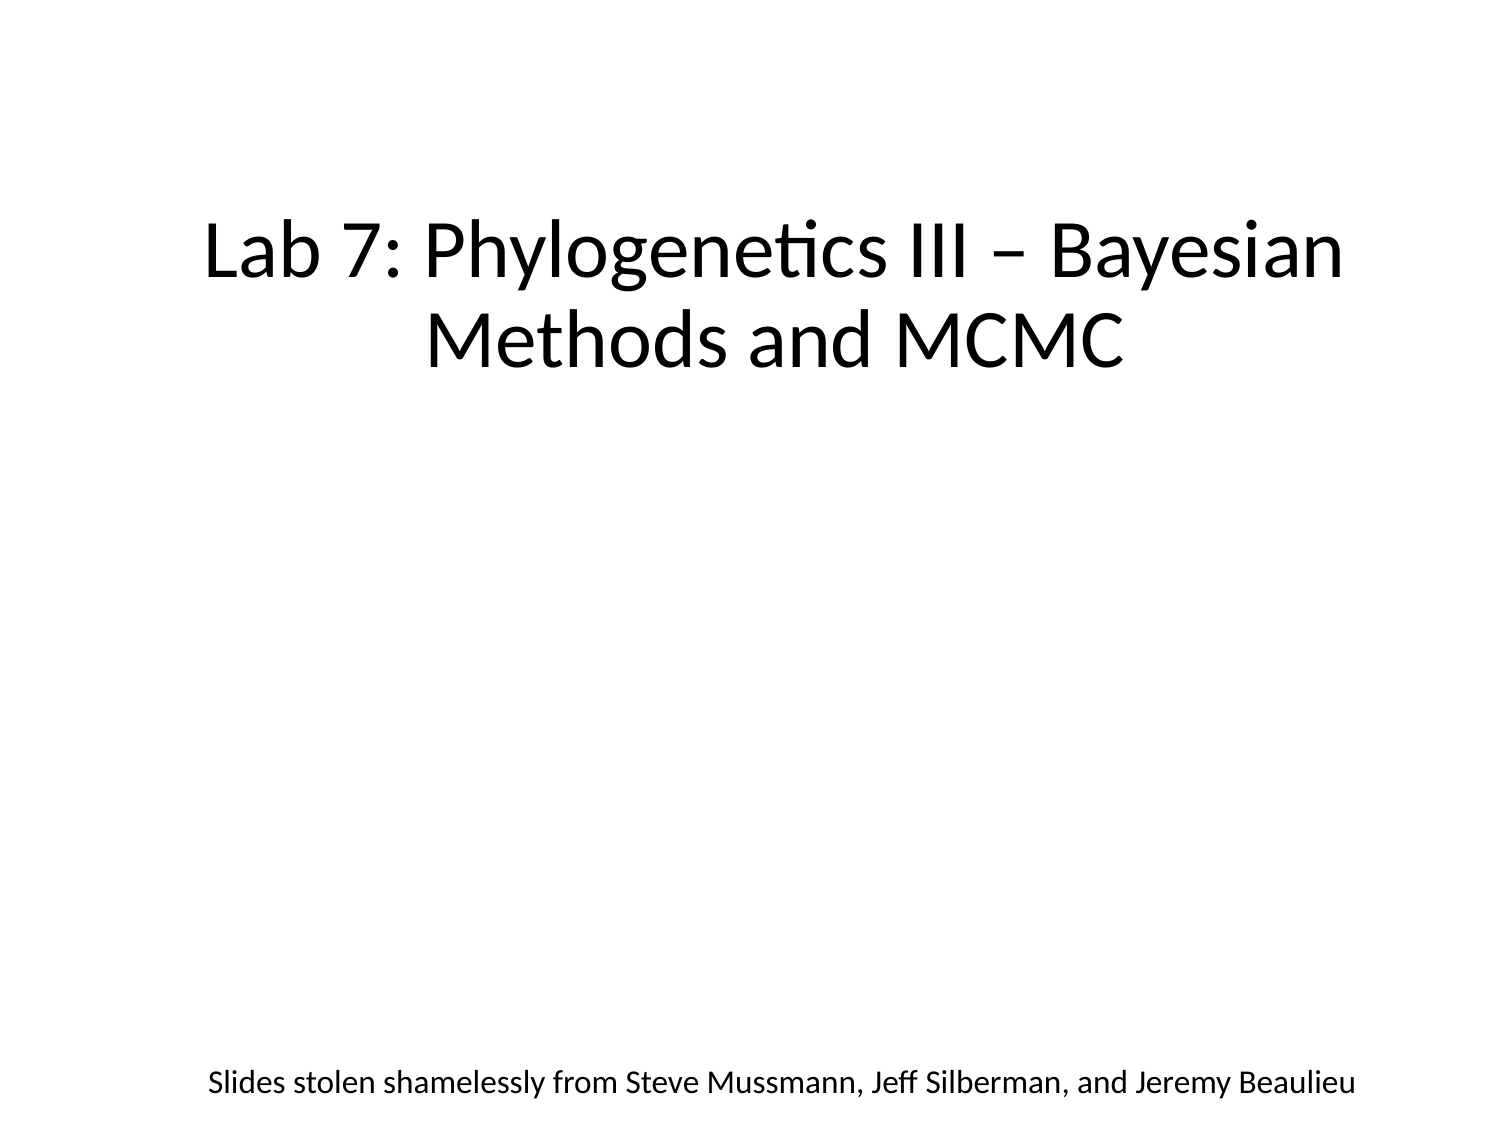

# Lab 7: Phylogenetics III – Bayesian Methods and MCMC
Slides stolen shamelessly from Steve Mussmann, Jeff Silberman, and Jeremy Beaulieu